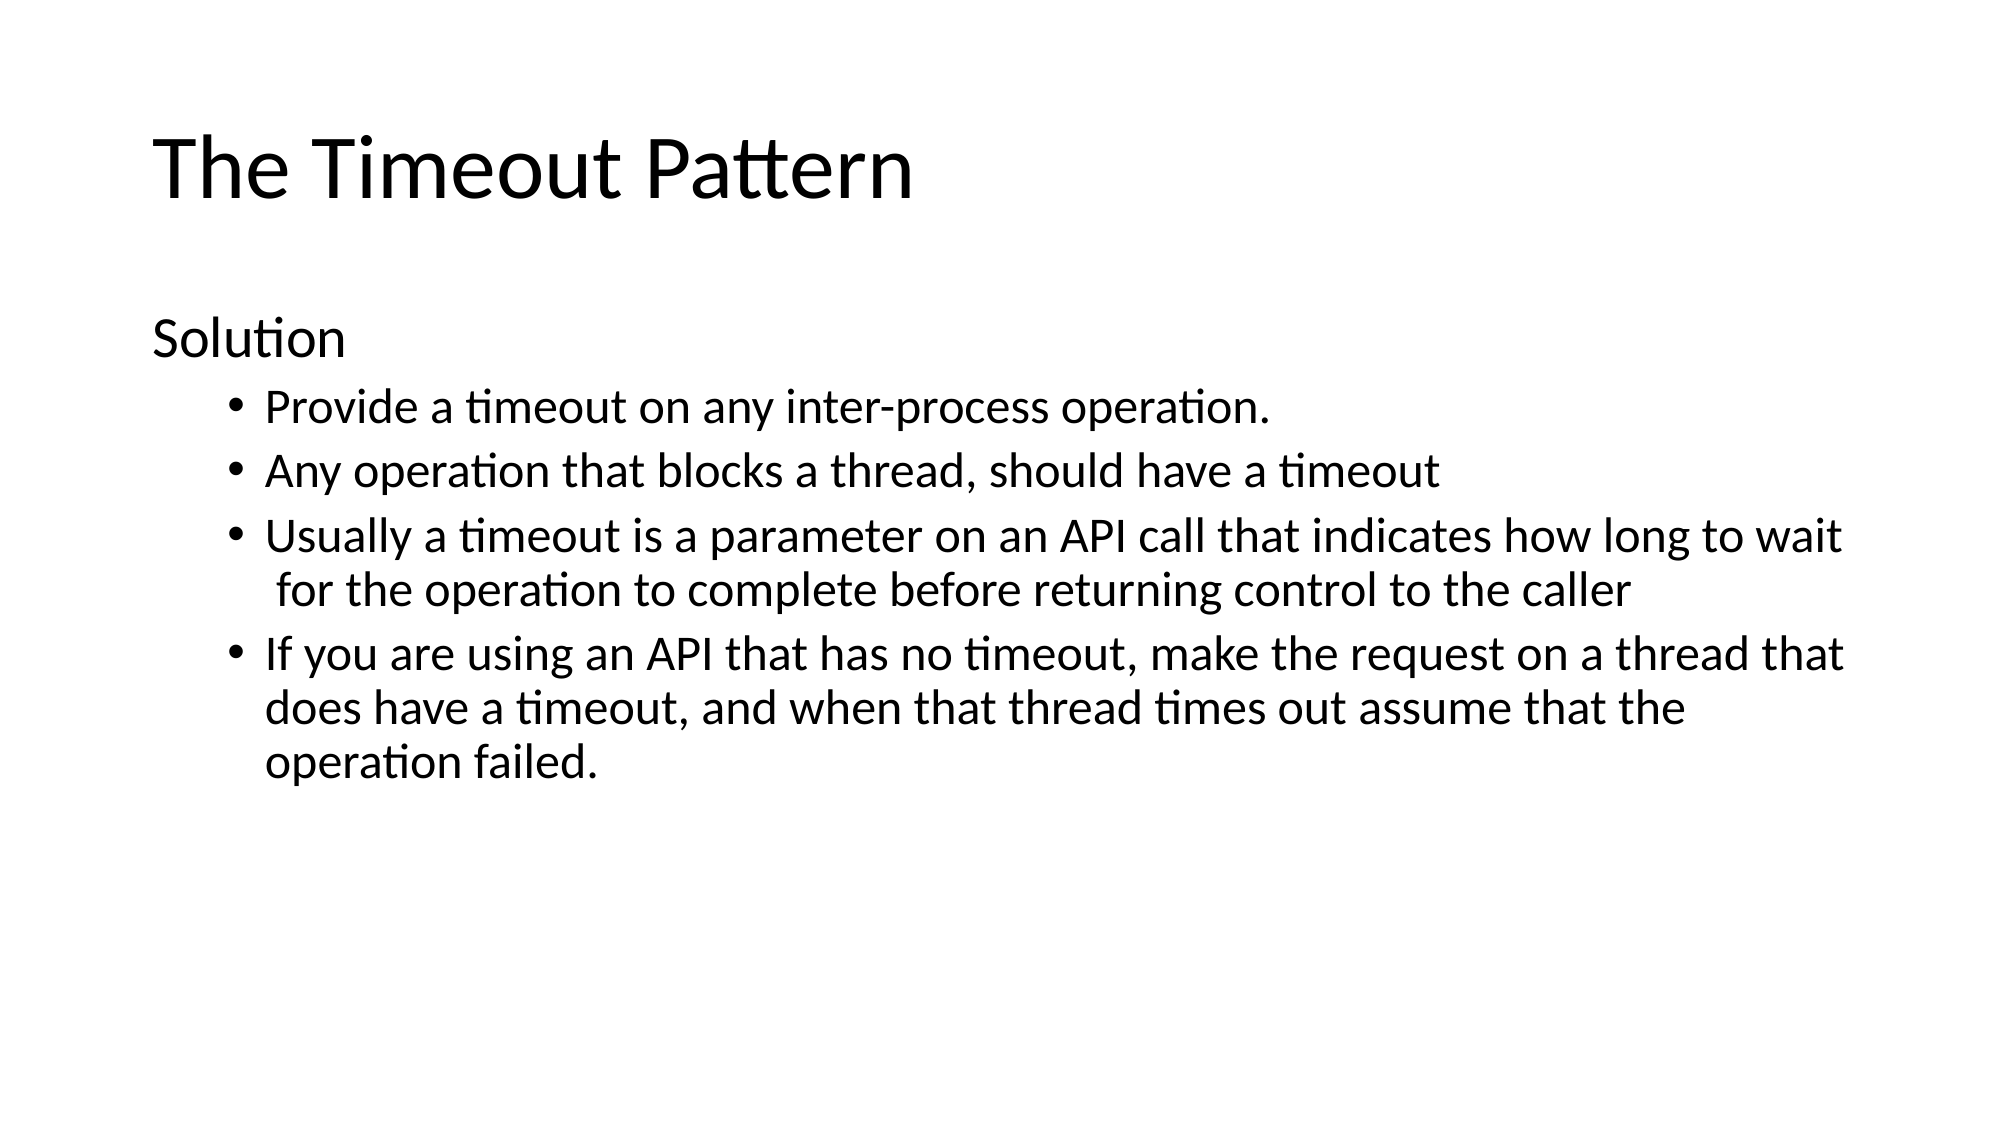

# The Timeout Pattern
Solution
Provide a timeout on any inter-process operation.
Any operation that blocks a thread, should have a timeout
Usually a timeout is a parameter on an API call that indicates how long to wait  for the operation to complete before returning control to the caller
If you are using an API that has no timeout, make the request on a thread that does have a timeout, and when that thread times out assume that the operation failed.